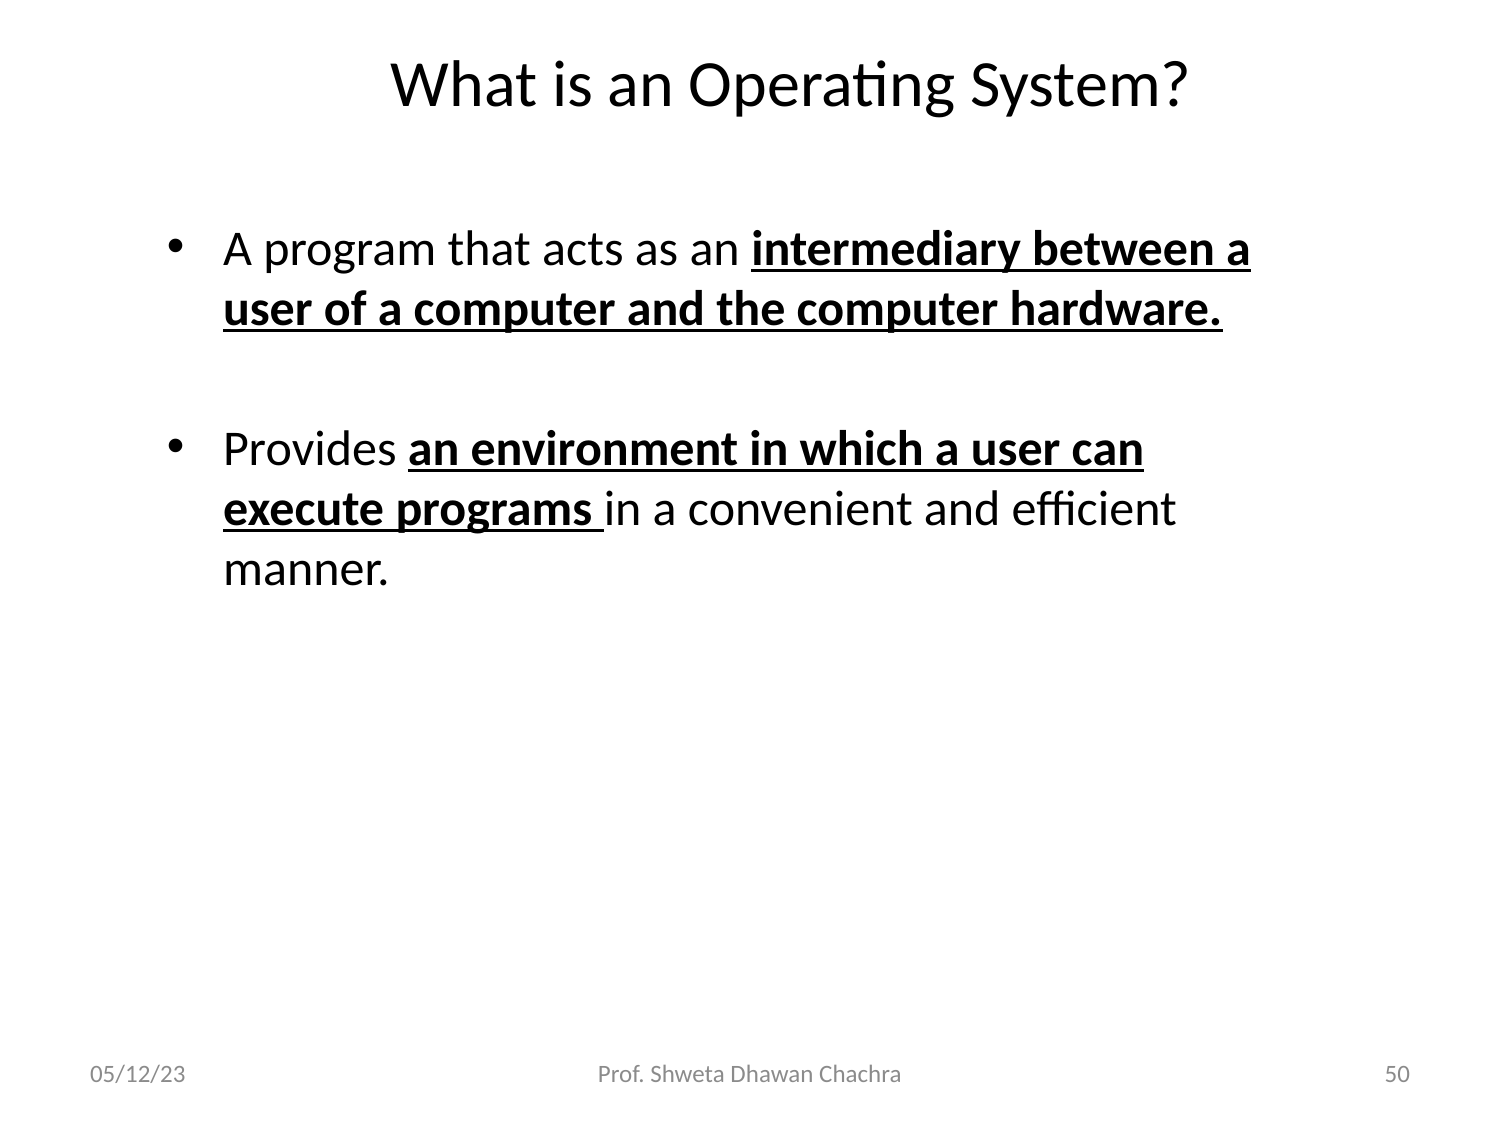

What is an Operating System?
A program that acts as an intermediary between a user of a computer and the computer hardware.

Provides an environment in which a user can execute programs in a convenient and efficient manner.

05/12/23
Prof. Shweta Dhawan Chachra
50